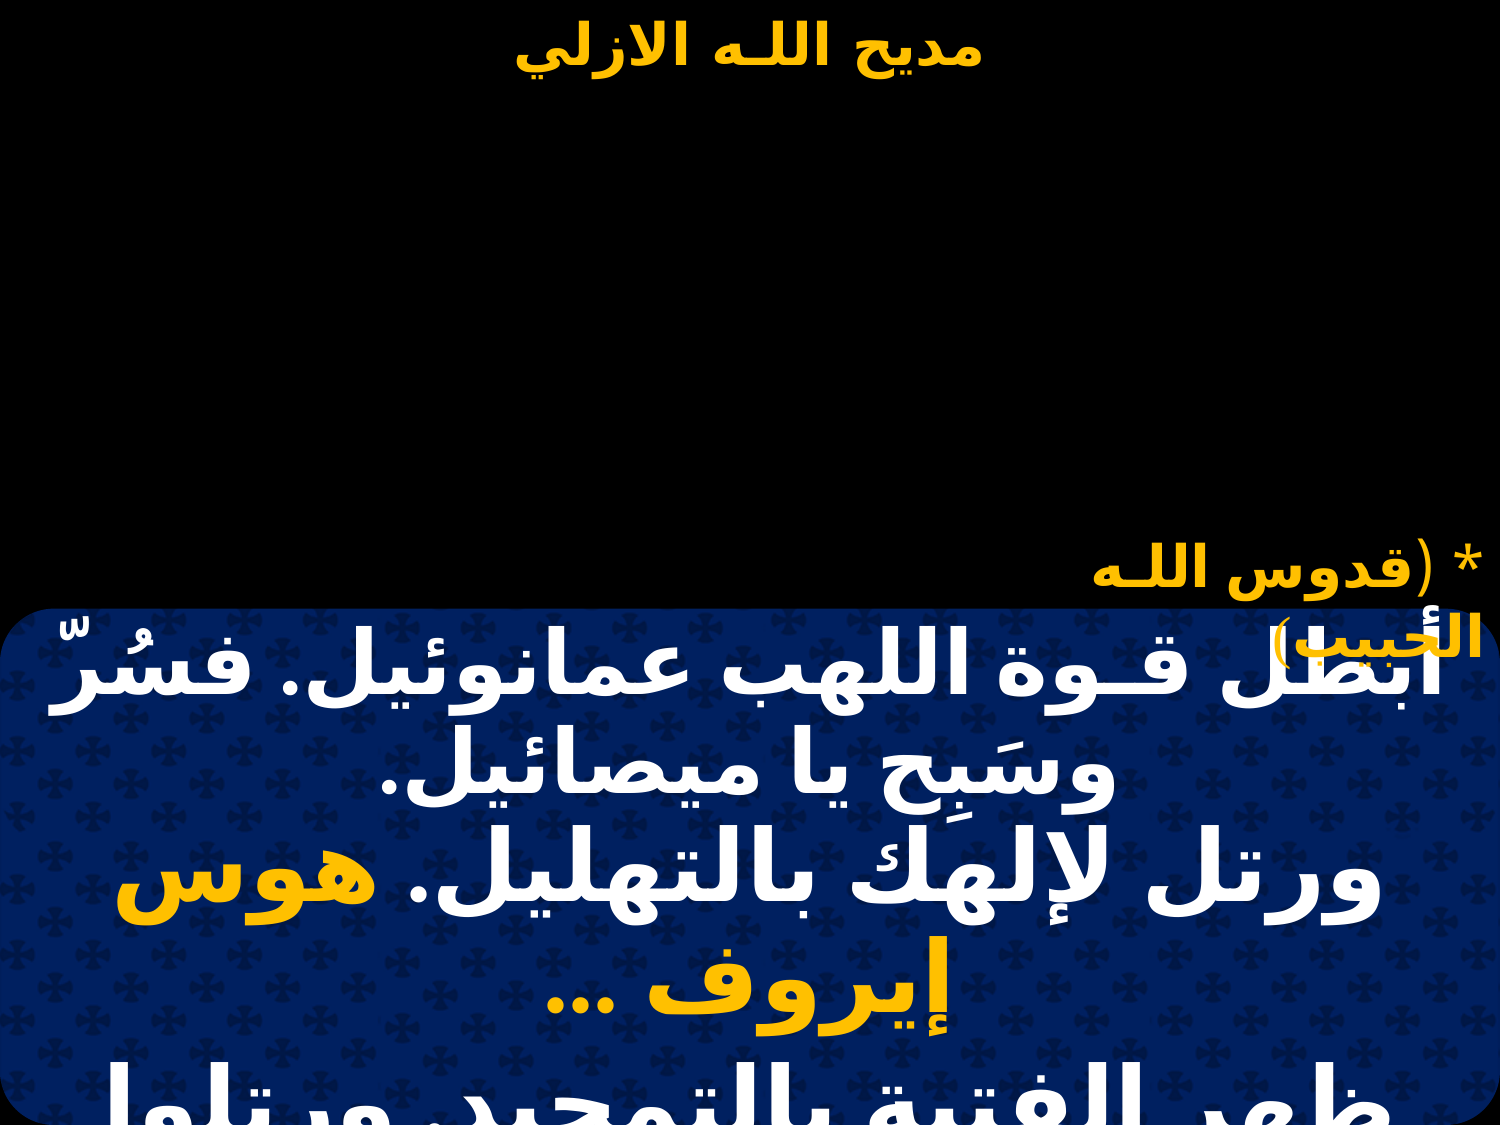

#
* (قدوس اللـه الحبيب)
| أبطل قـوة اللهب عمانوئيل. فسُرّ وسَبِح يا ميصائيل. ورتل لإلهك بالتهليل. هوس إيروف ... |
| --- |
| ظهر الفتية بالتمجيد. ورتلوا بصوت لذيذ. إفؤاب إفـنوتى إم مينريت\*. هوس إيروف... |